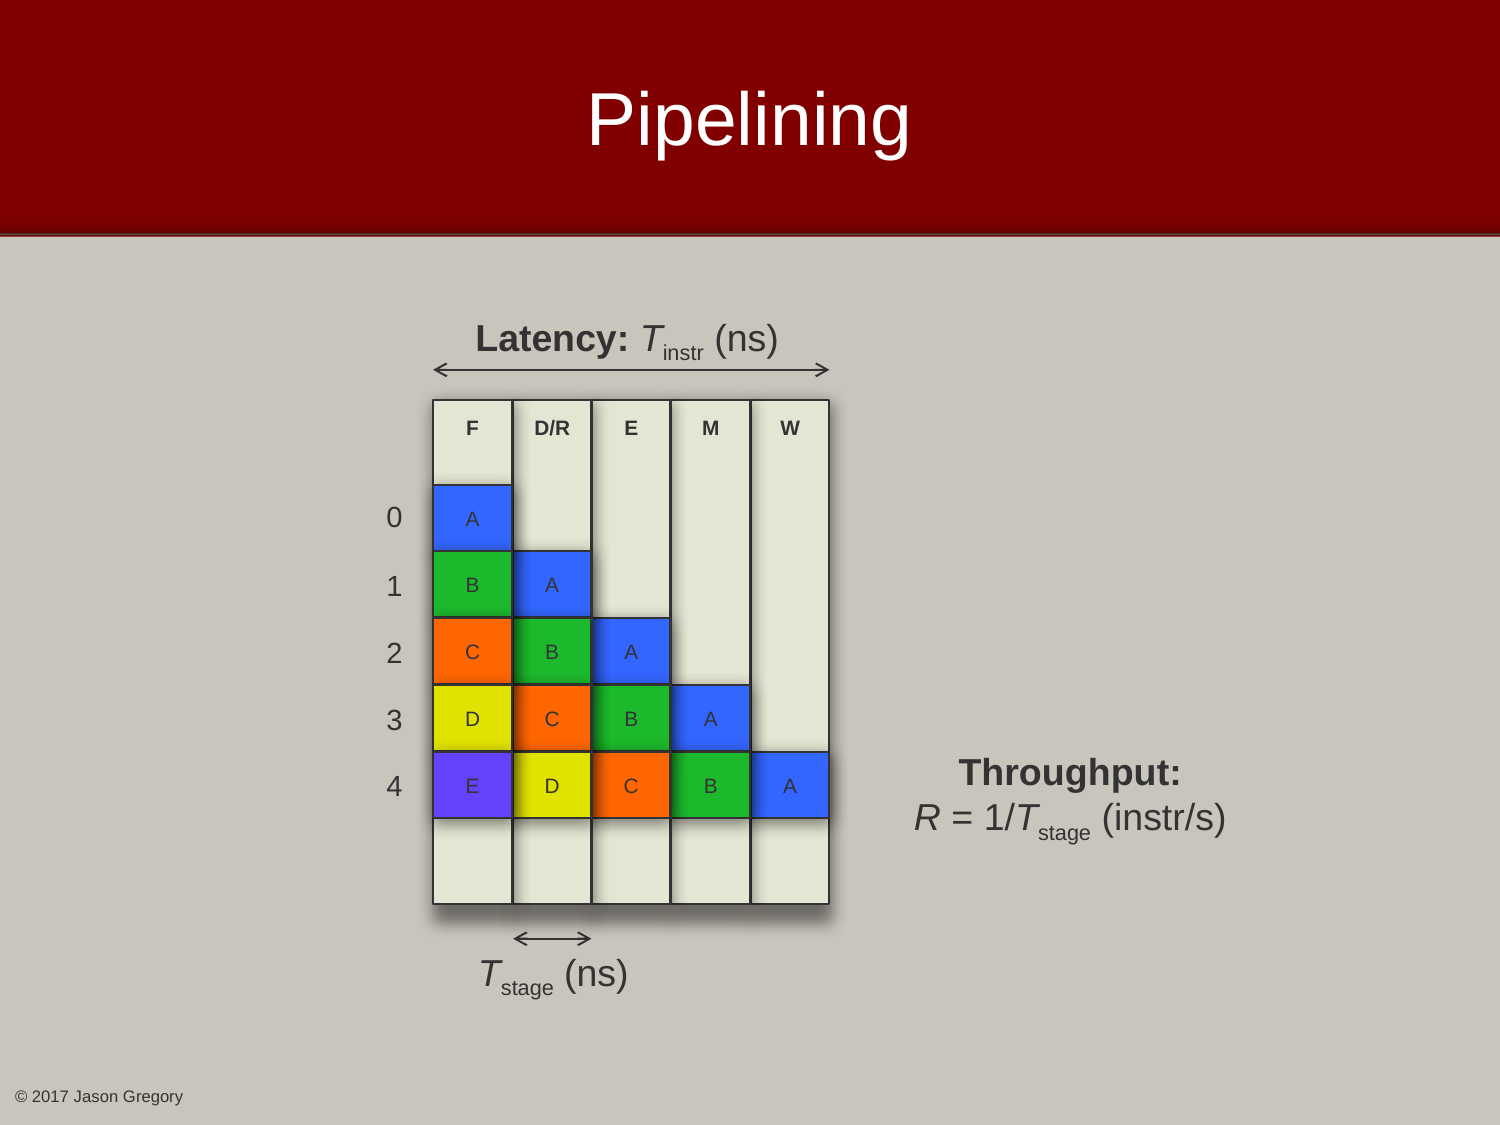

# Pipelining
Latency: Tinstr (ns)
F
A
B
C
D
E
D/R
A
B
C
D
E
A
B
C
M
A
B
W
A
0
1
2
3
4
Throughput:
R = 1/Tstage (instr/s)
Tstage (ns)
© 2017 Jason Gregory